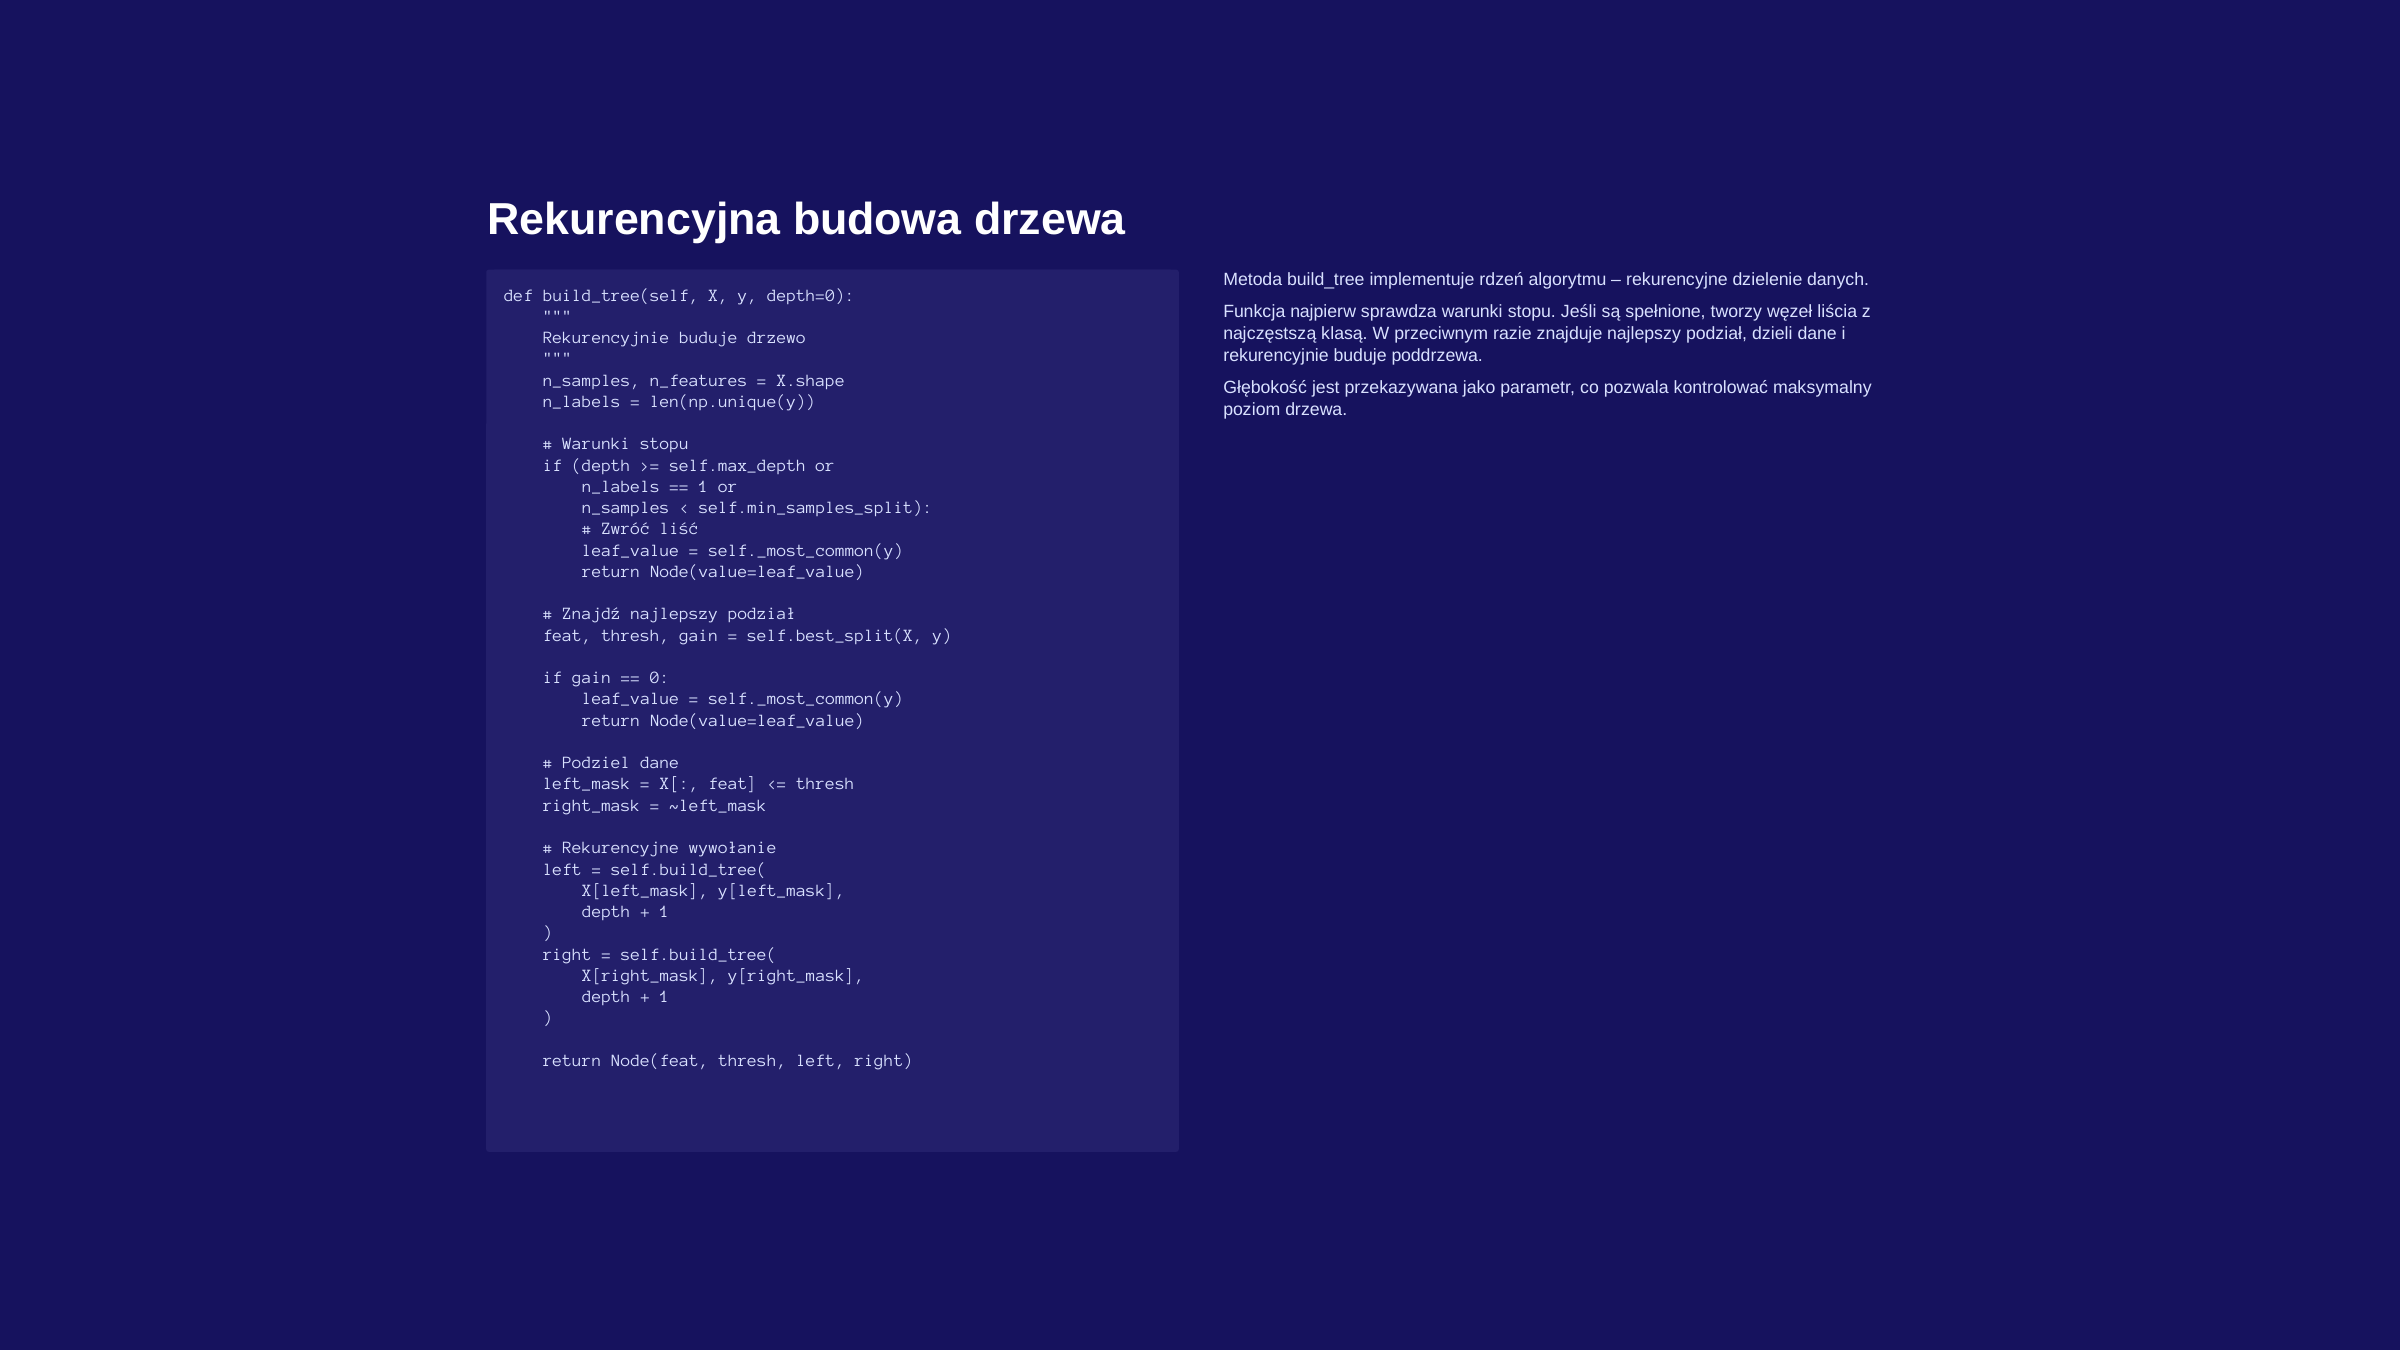

Rekurencyjna budowa drzewa
Metoda build_tree implementuje rdzeń algorytmu – rekurencyjne dzielenie danych.

def build_tree(self, X, y, depth=0):
    """
    Rekurencyjnie buduje drzewo
    """
    n_samples, n_features = X.shape
    n_labels = len(np.unique(y))

    # Warunki stopu
    if (depth >= self.max_depth or
        n_labels == 1 or
        n_samples < self.min_samples_split):
        # Zwróć liść
        leaf_value = self._most_common(y)
        return Node(value=leaf_value)

    # Znajdź najlepszy podział
    feat, thresh, gain = self.best_split(X, y)

    if gain == 0:
        leaf_value = self._most_common(y)
        return Node(value=leaf_value)

    # Podziel dane
    left_mask = X[:, feat] <= thresh
    right_mask = ~left_mask

    # Rekurencyjne wywołanie
    left = self.build_tree(
        X[left_mask], y[left_mask],
        depth + 1
    )
    right = self.build_tree(
        X[right_mask], y[right_mask],
        depth + 1
    )

    return Node(feat, thresh, left, right)

Funkcja najpierw sprawdza warunki stopu. Jeśli są spełnione, tworzy węzeł liścia z najczęstszą klasą. W przeciwnym razie znajduje najlepszy podział, dzieli dane i rekurencyjnie buduje poddrzewa.
Głębokość jest przekazywana jako parametr, co pozwala kontrolować maksymalny poziom drzewa.